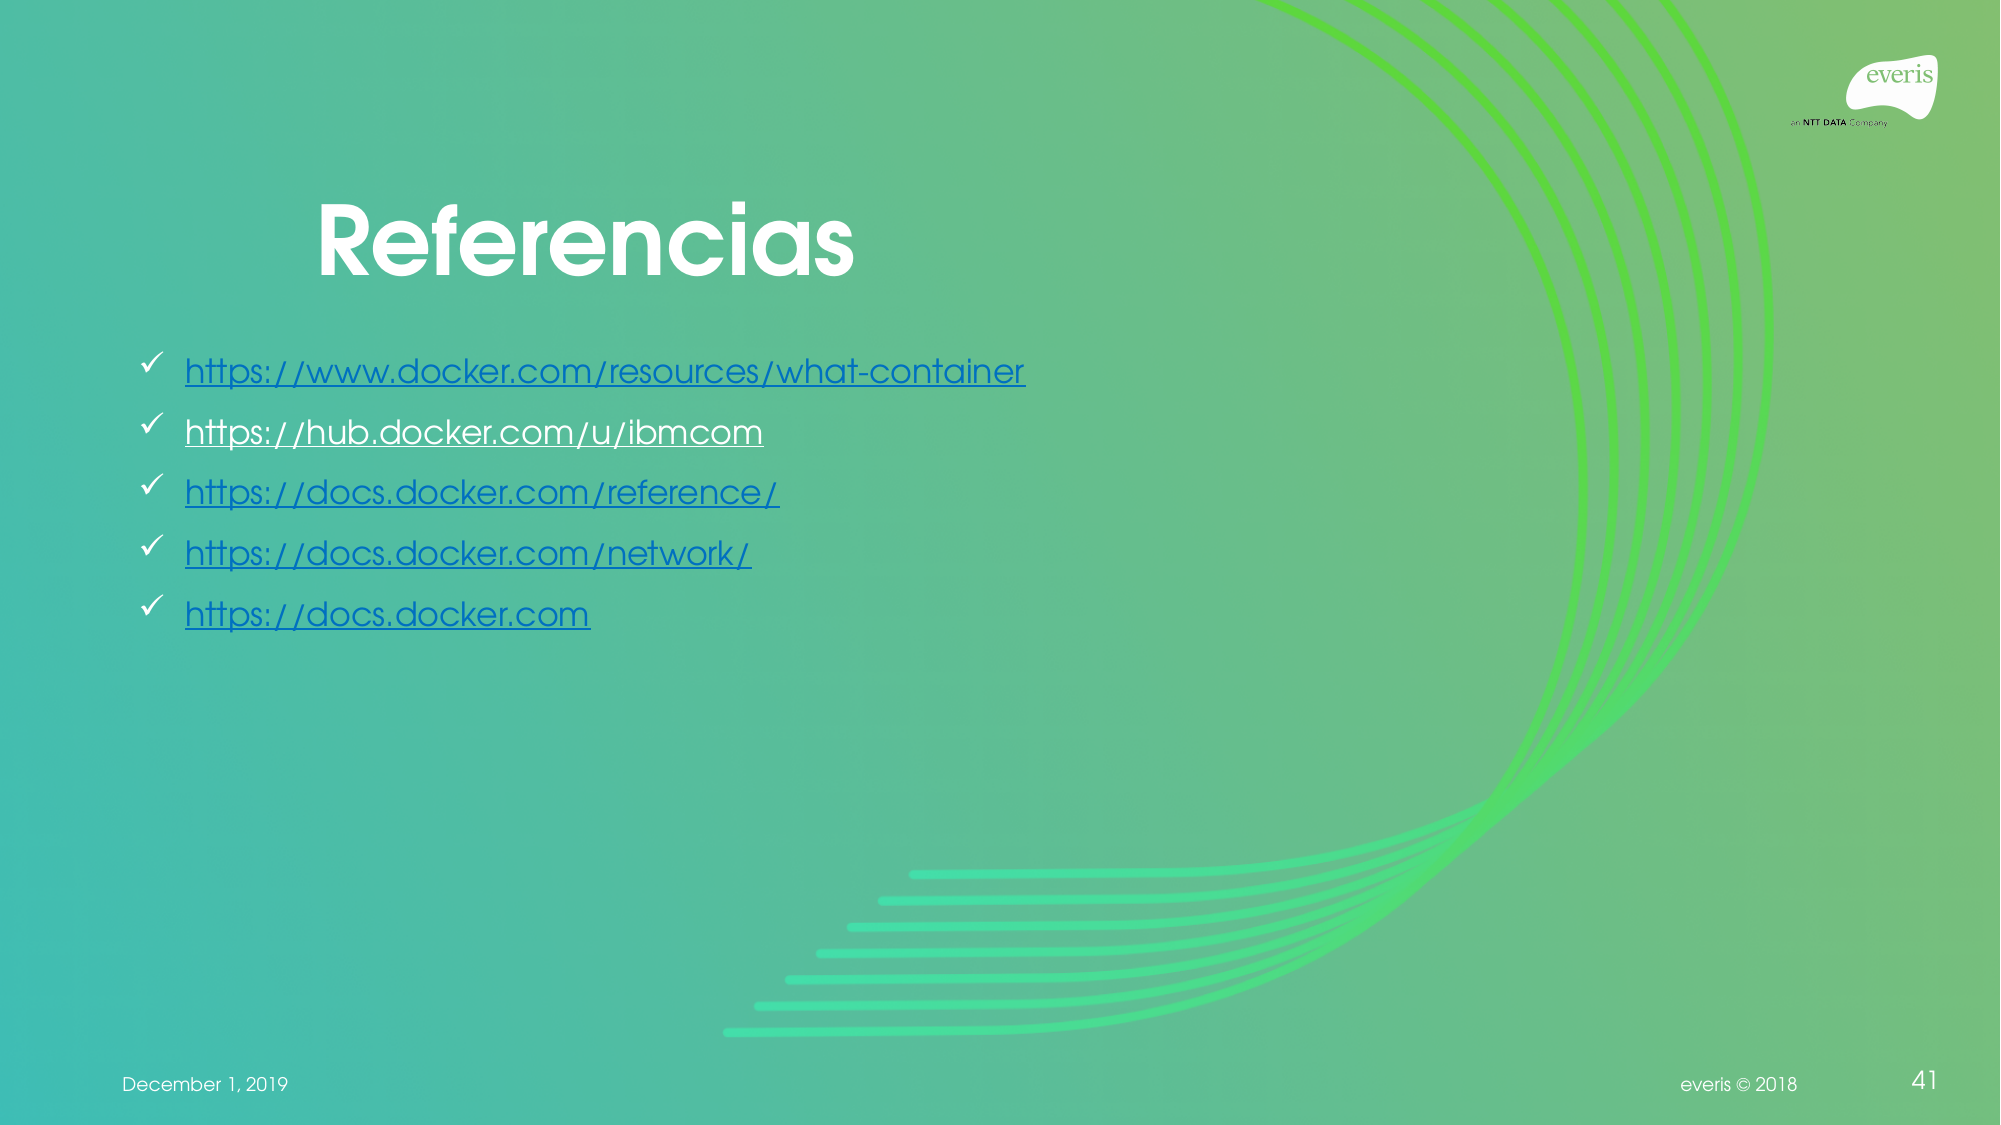

# Referencias
https://www.docker.com/resources/what-container
https://hub.docker.com/u/ibmcom
https://docs.docker.com/reference/
https://docs.docker.com/network/
https://docs.docker.com

December 1, 2019
everis © 2018
41